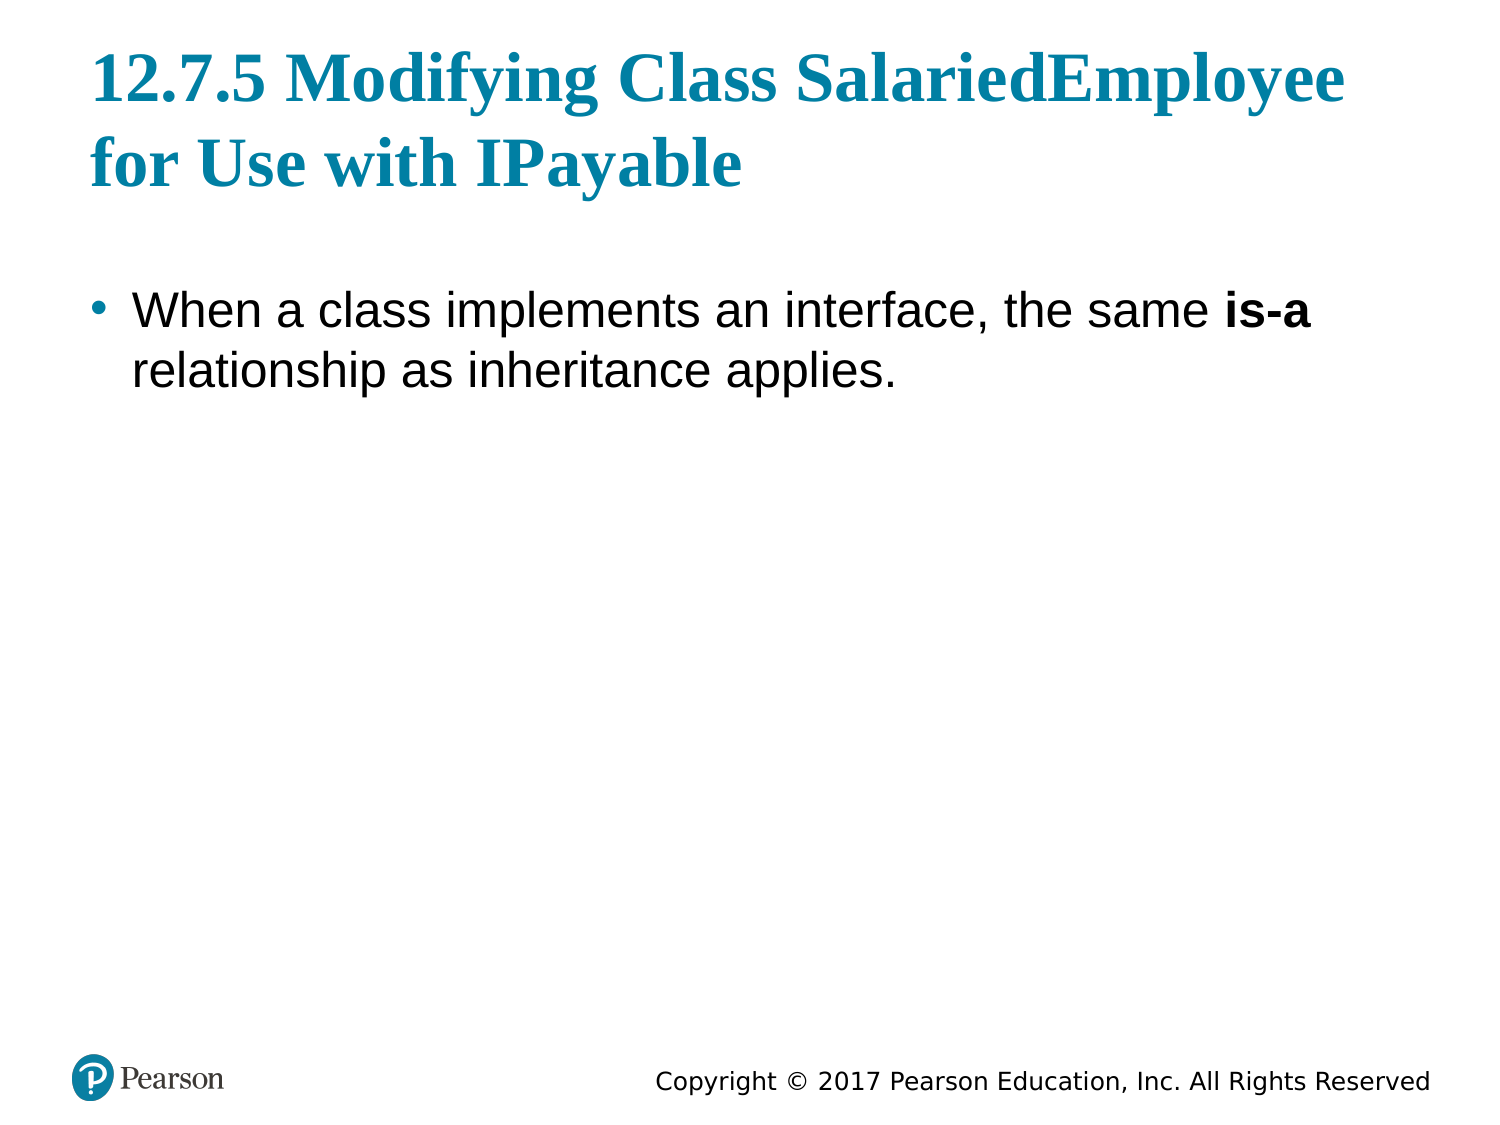

# 12.7.5 Modifying Class SalariedEmployee for Use with IPayable
When a class implements an interface, the same is-a relationship as inheritance applies.